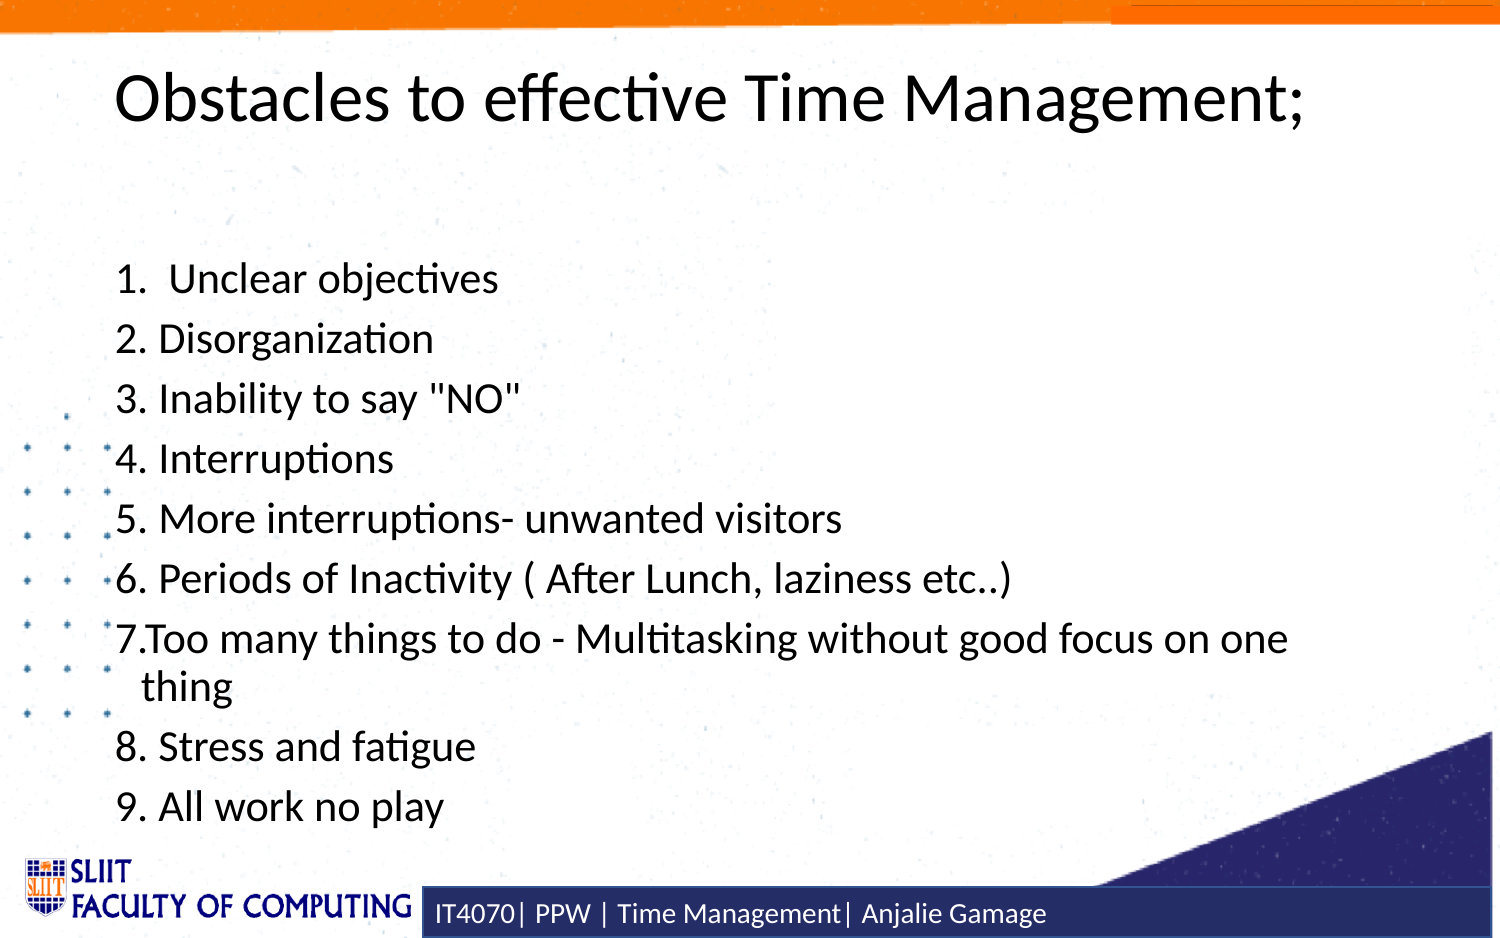

# Obstacles to effective Time Management;
1.  Unclear objectives
2. Disorganization
3. Inability to say "NO"
4. Interruptions
5. More interruptions- unwanted visitors
6. Periods of Inactivity ( After Lunch, laziness etc..)
7.Too many things to do - Multitasking without good focus on one thing
8. Stress and fatigue
9. All work no play